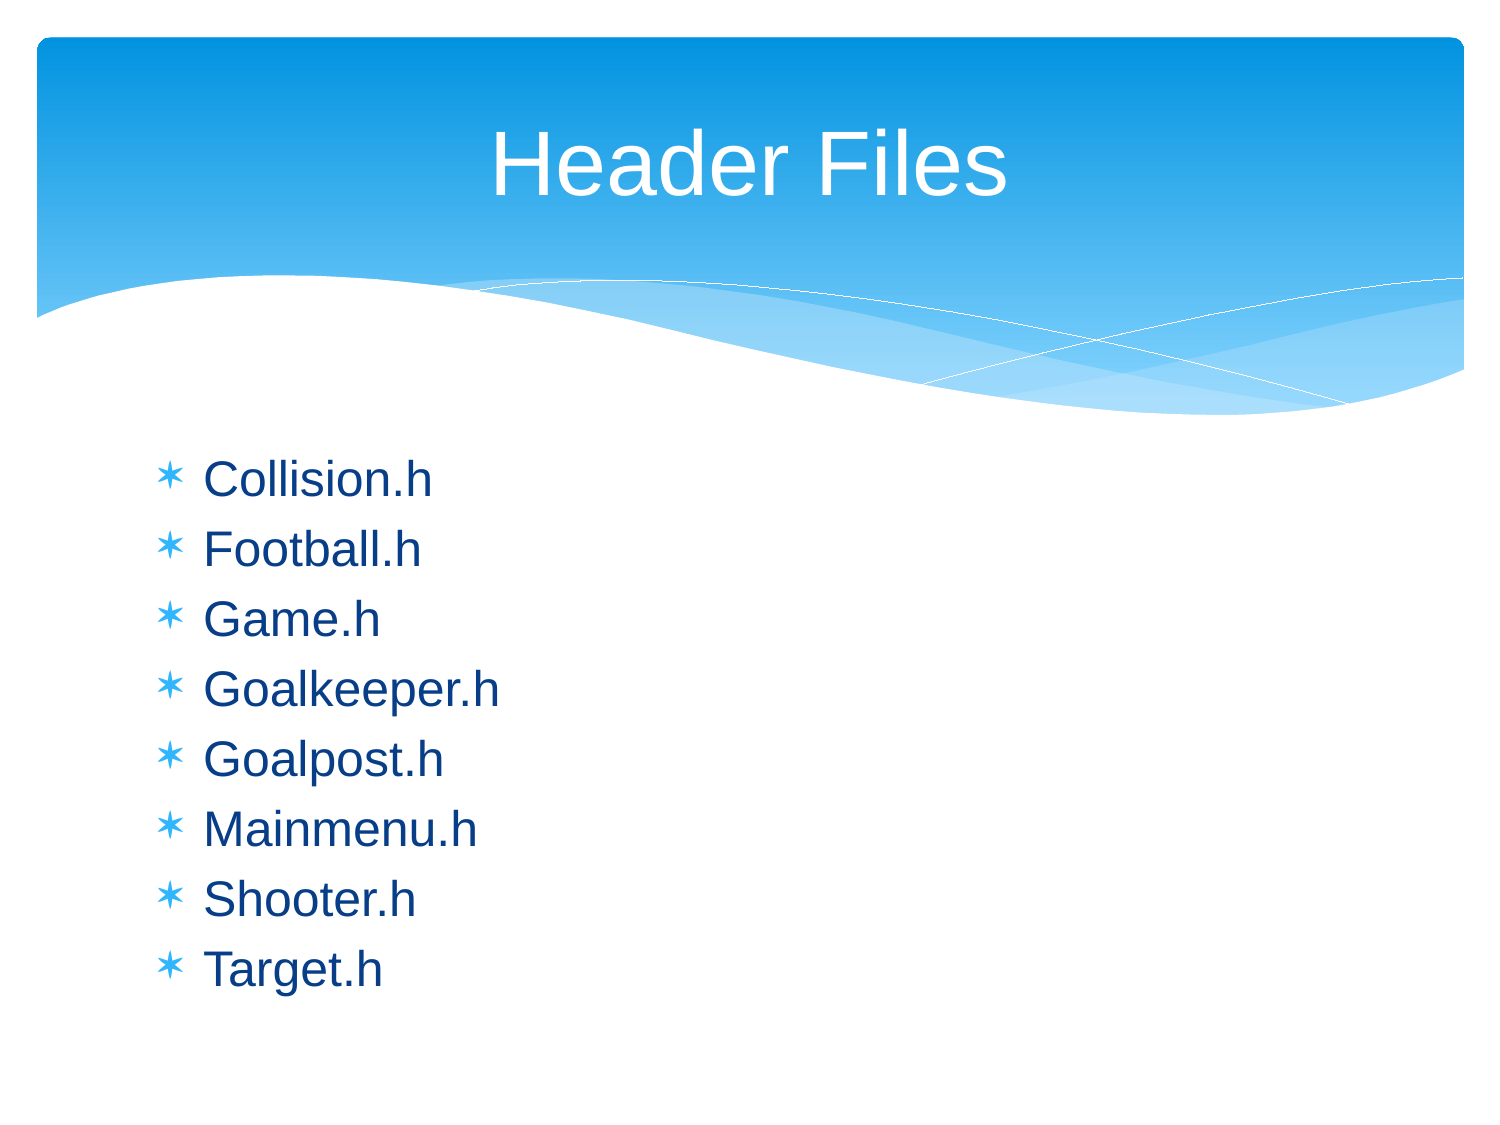

# Header Files
Collision.h
Football.h
Game.h
Goalkeeper.h
Goalpost.h
Mainmenu.h
Shooter.h
Target.h